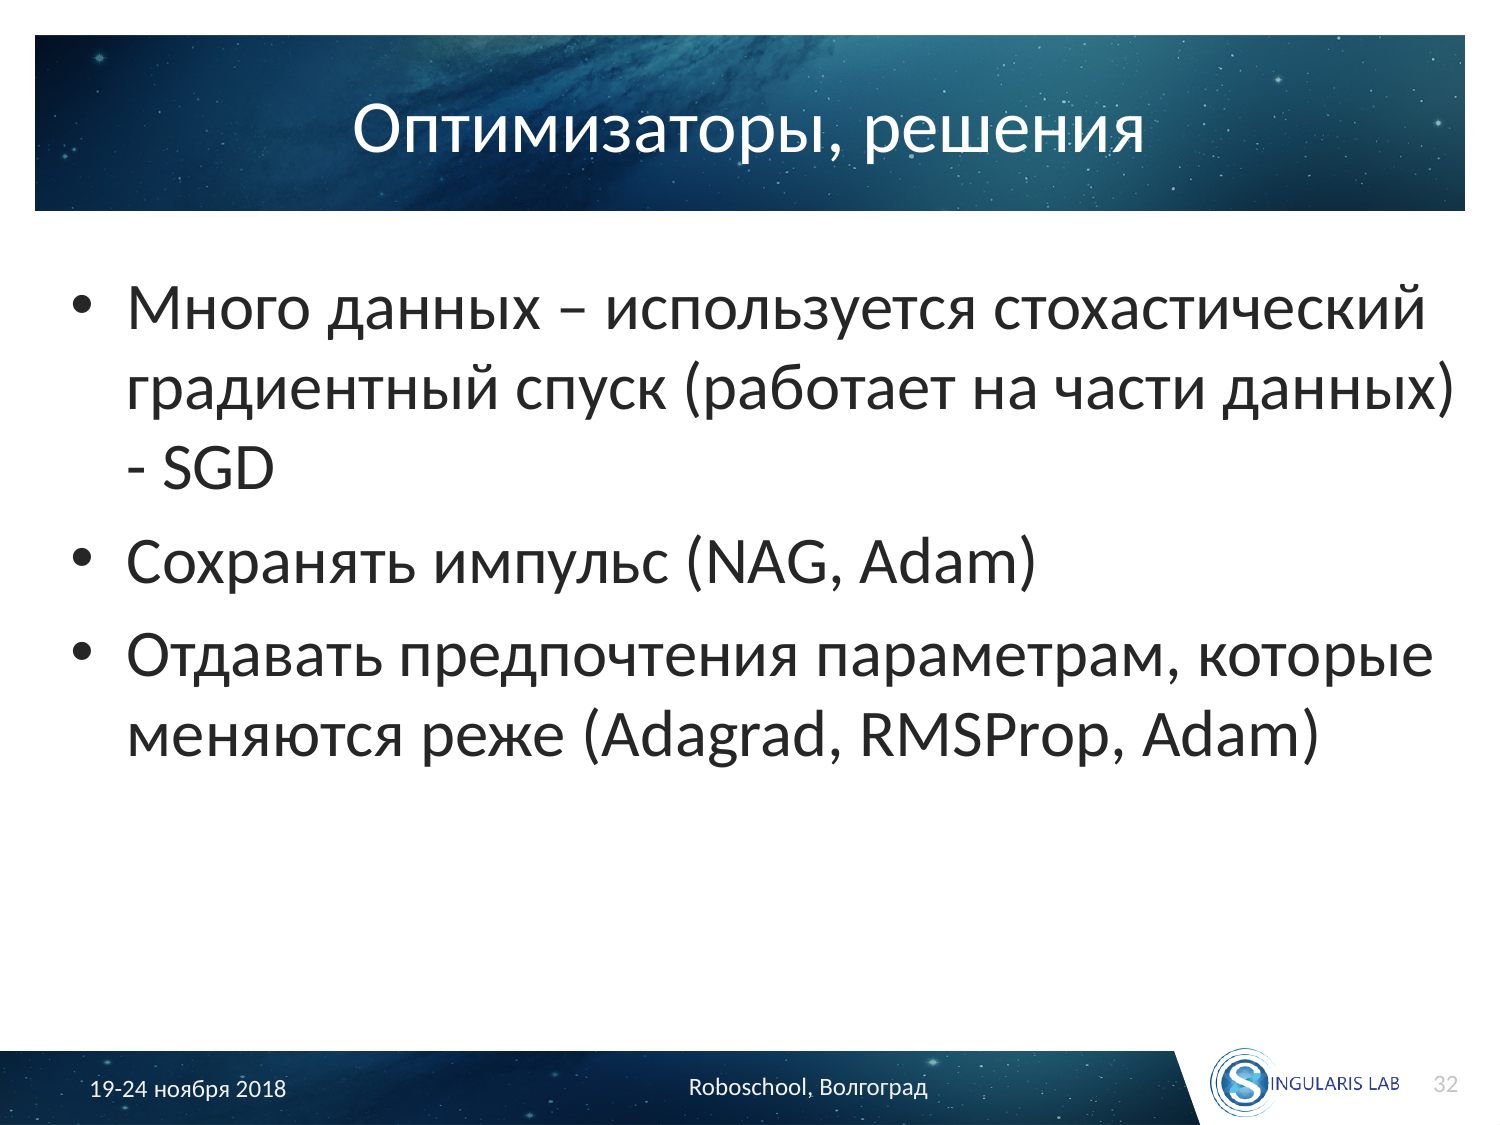

# Оптимизаторы, решения
Много данных – используется стохастический градиентный спуск (работает на части данных) - SGD
Сохранять импульс (NAG, Adam)
Отдавать предпочтения параметрам, которые меняются реже (Adagrad, RMSProp, Adam)

32
Roboschool, Волгоград
19-24 ноября 2018